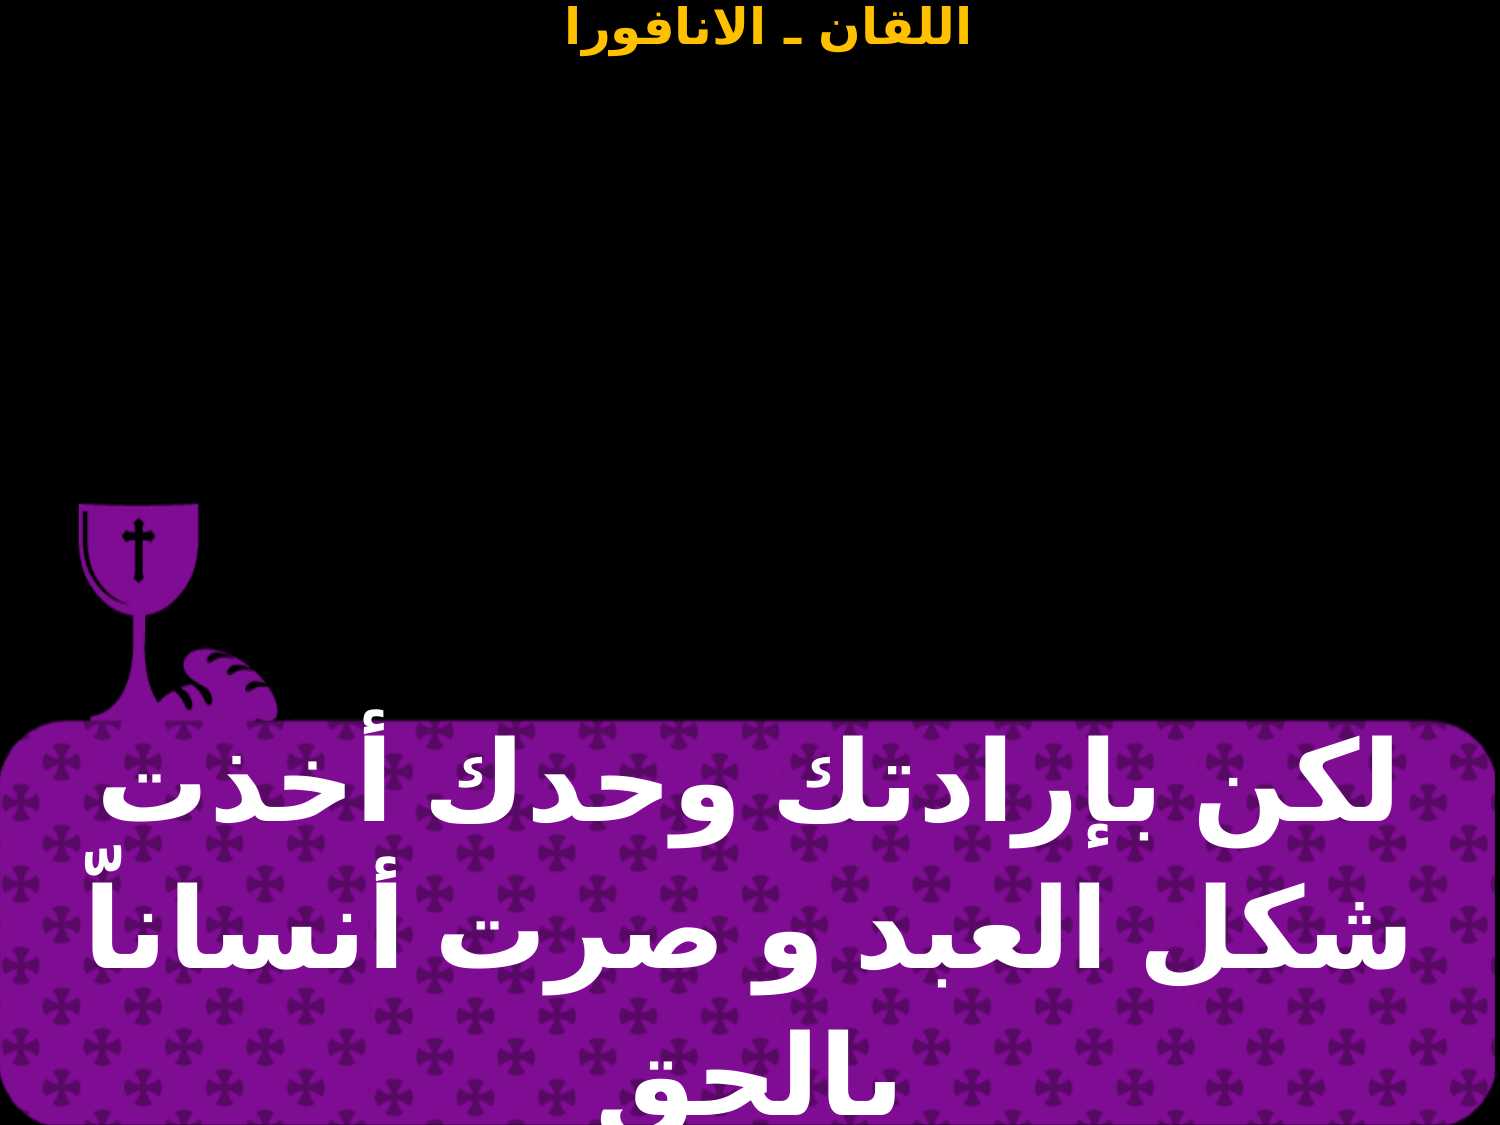

| لكن بإرادتك وحدك أخذت شكل العبد و صرت أنساناّ بالحق |
| --- |